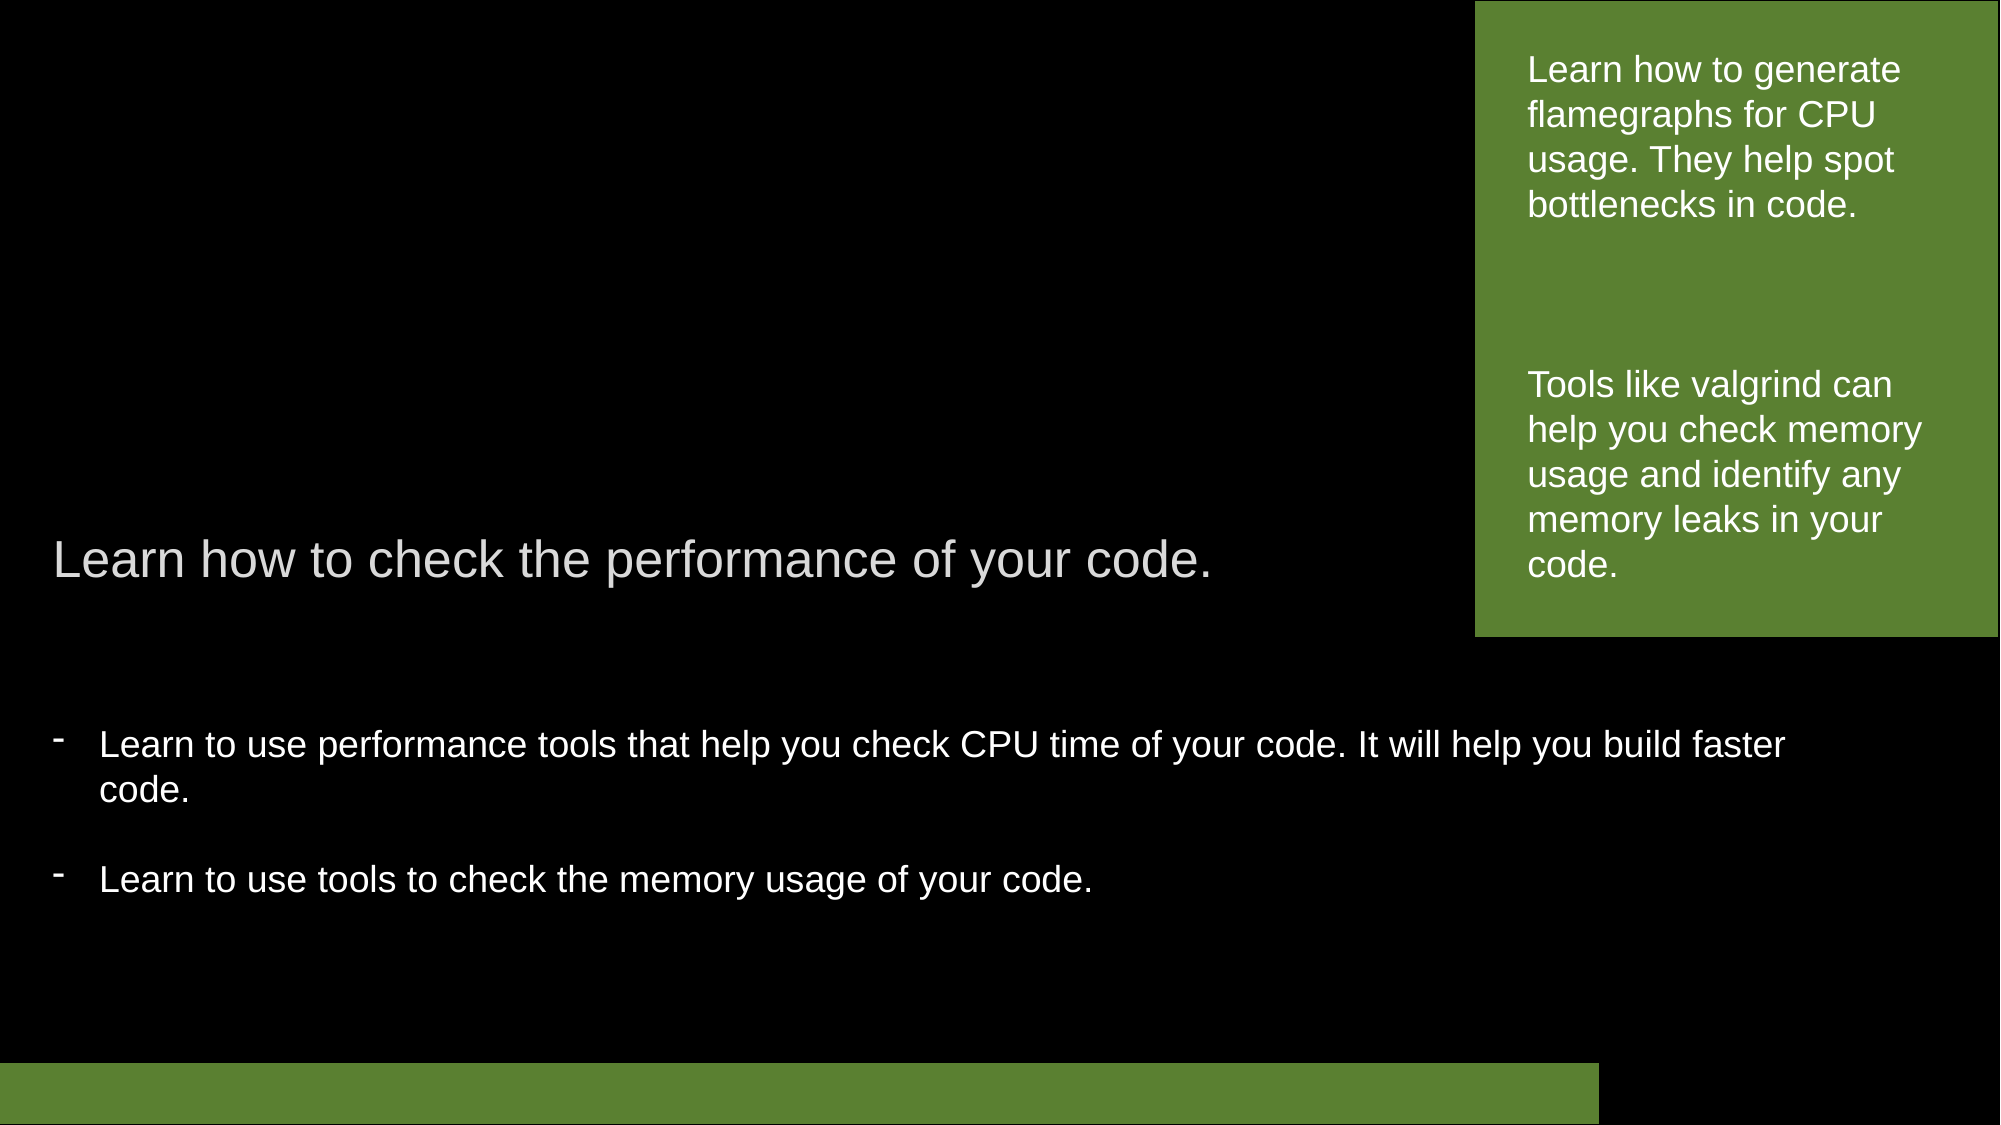

Learn how to generate flamegraphs for CPU usage. They help spot bottlenecks in code.

Tools like valgrind can help you check memory usage and identify any memory leaks in your code.
Learn how to check the performance of your code.
Learn to use performance tools that help you check CPU time of your code. It will help you build faster code.

Learn to use tools to check the memory usage of your code.